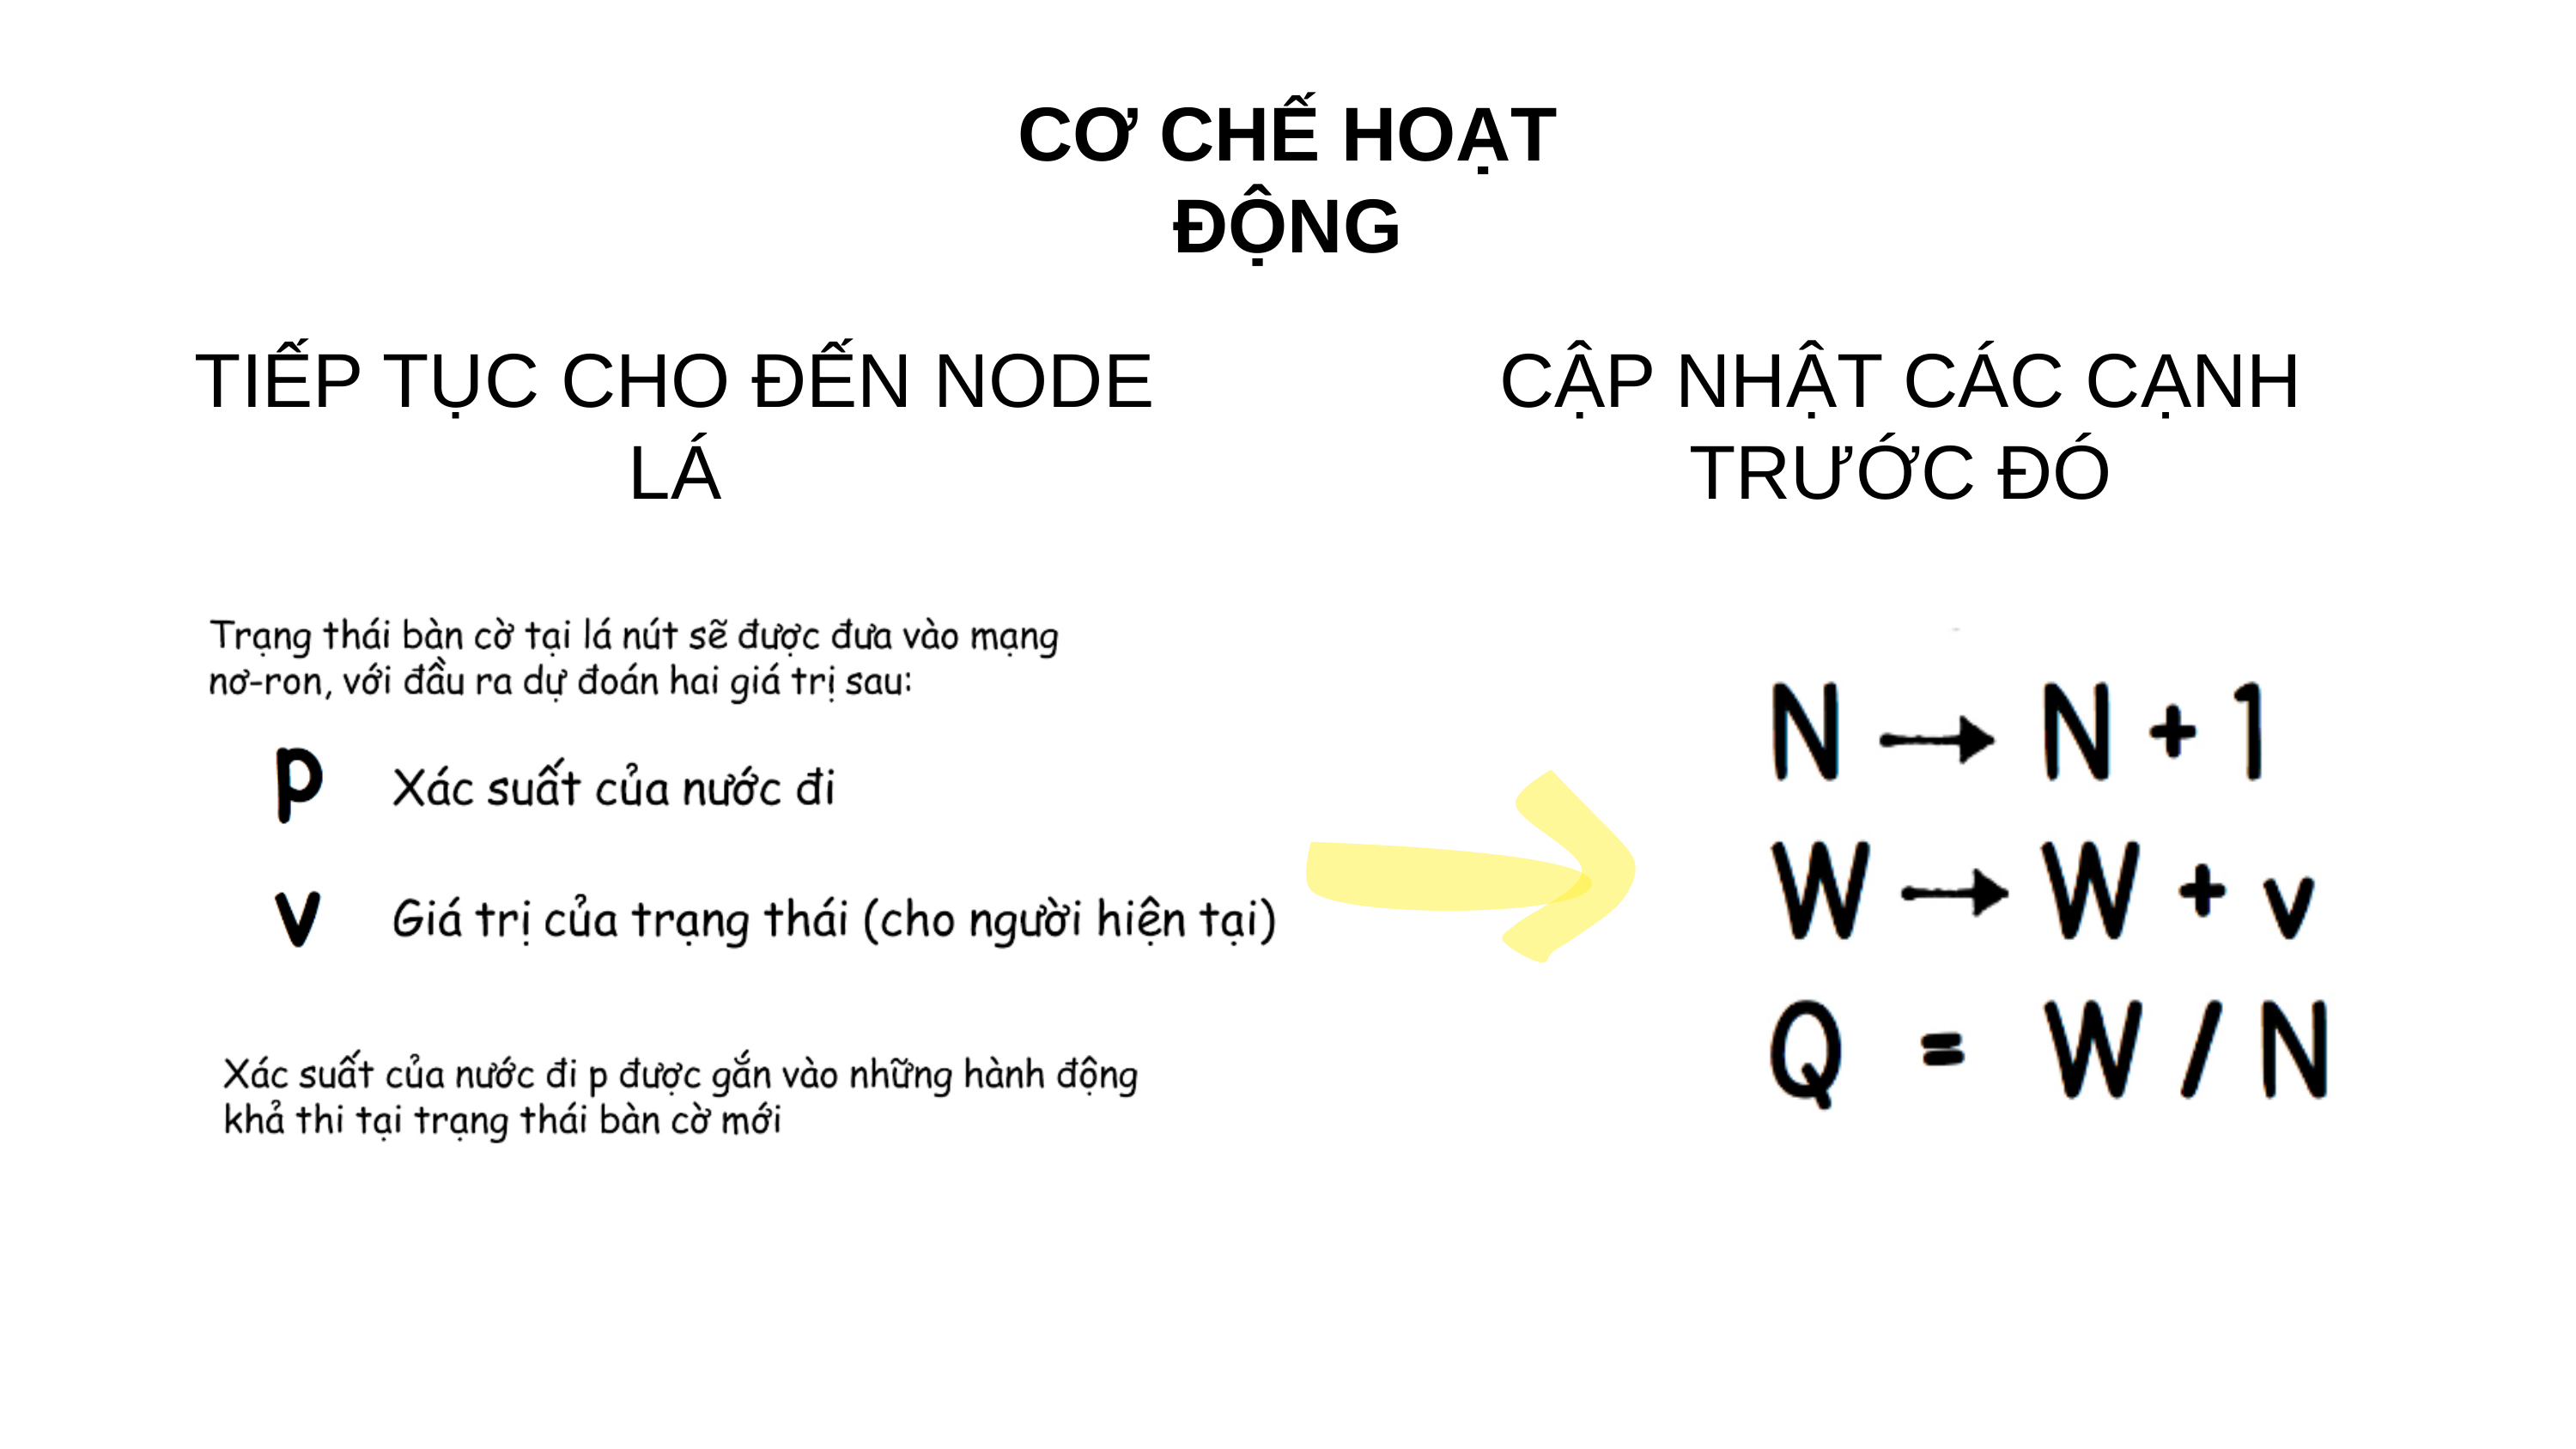

CƠ CHẾ HOẠT ĐỘNG
TIẾP TỤC CHO ĐẾN NODE LÁ
CẬP NHẬT CÁC CẠNH TRƯỚC ĐÓ